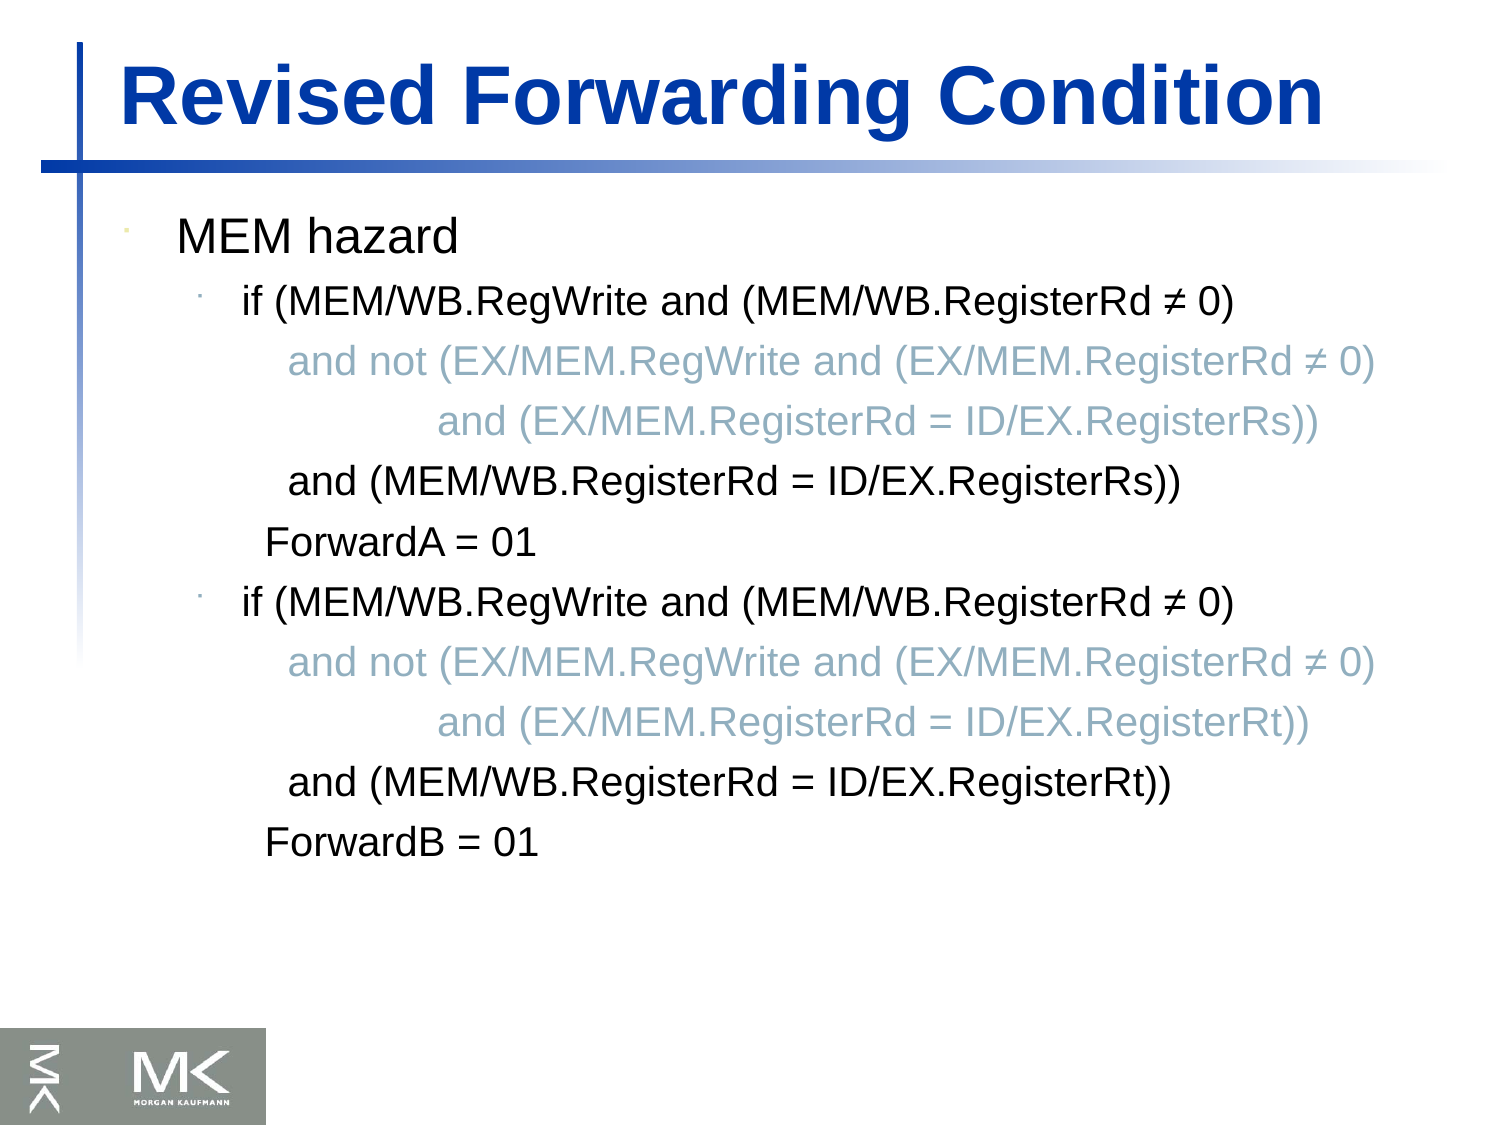

Revised Forwarding Condition
MEM hazard
if (MEM/WB.RegWrite and (MEM/WB.RegisterRd ≠ 0)
    and not (EX/MEM.RegWrite and (EX/MEM.RegisterRd ≠ 0)
                 and (EX/MEM.RegisterRd = ID/EX.RegisterRs))
    and (MEM/WB.RegisterRd = ID/EX.RegisterRs))
  ForwardA = 01
if (MEM/WB.RegWrite and (MEM/WB.RegisterRd ≠ 0)
    and not (EX/MEM.RegWrite and (EX/MEM.RegisterRd ≠ 0)
                 and (EX/MEM.RegisterRd = ID/EX.RegisterRt))
    and (MEM/WB.RegisterRd = ID/EX.RegisterRt))
  ForwardB = 01
96